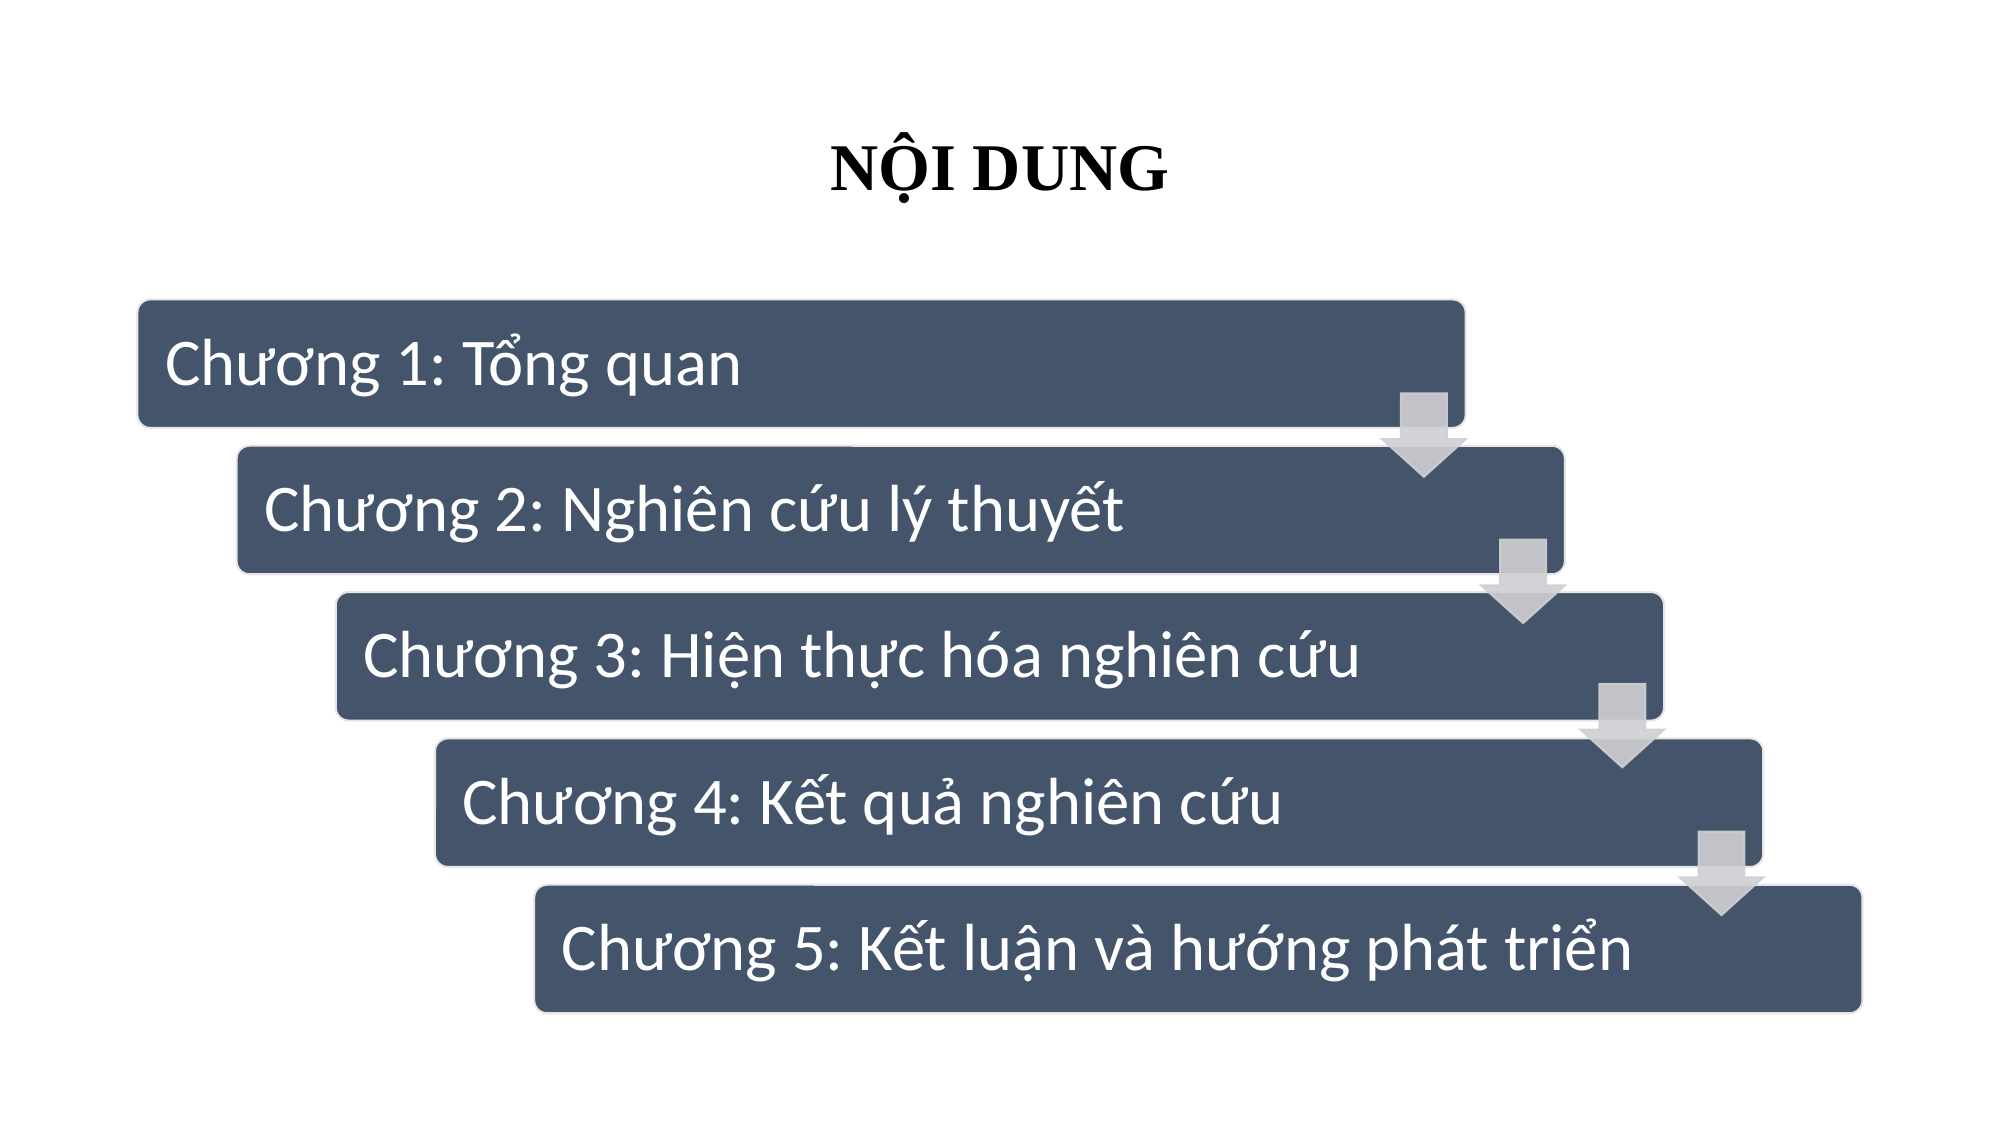

# NỘI DUNG
Chương 1: Tổng quan
Chương 2: Nghiên cứu lý thuyết
Chương 3: Hiện thực hóa nghiên cứu
Chương 4: Kết quả nghiên cứu
Chương 5: Kết luận và hướng phát triển